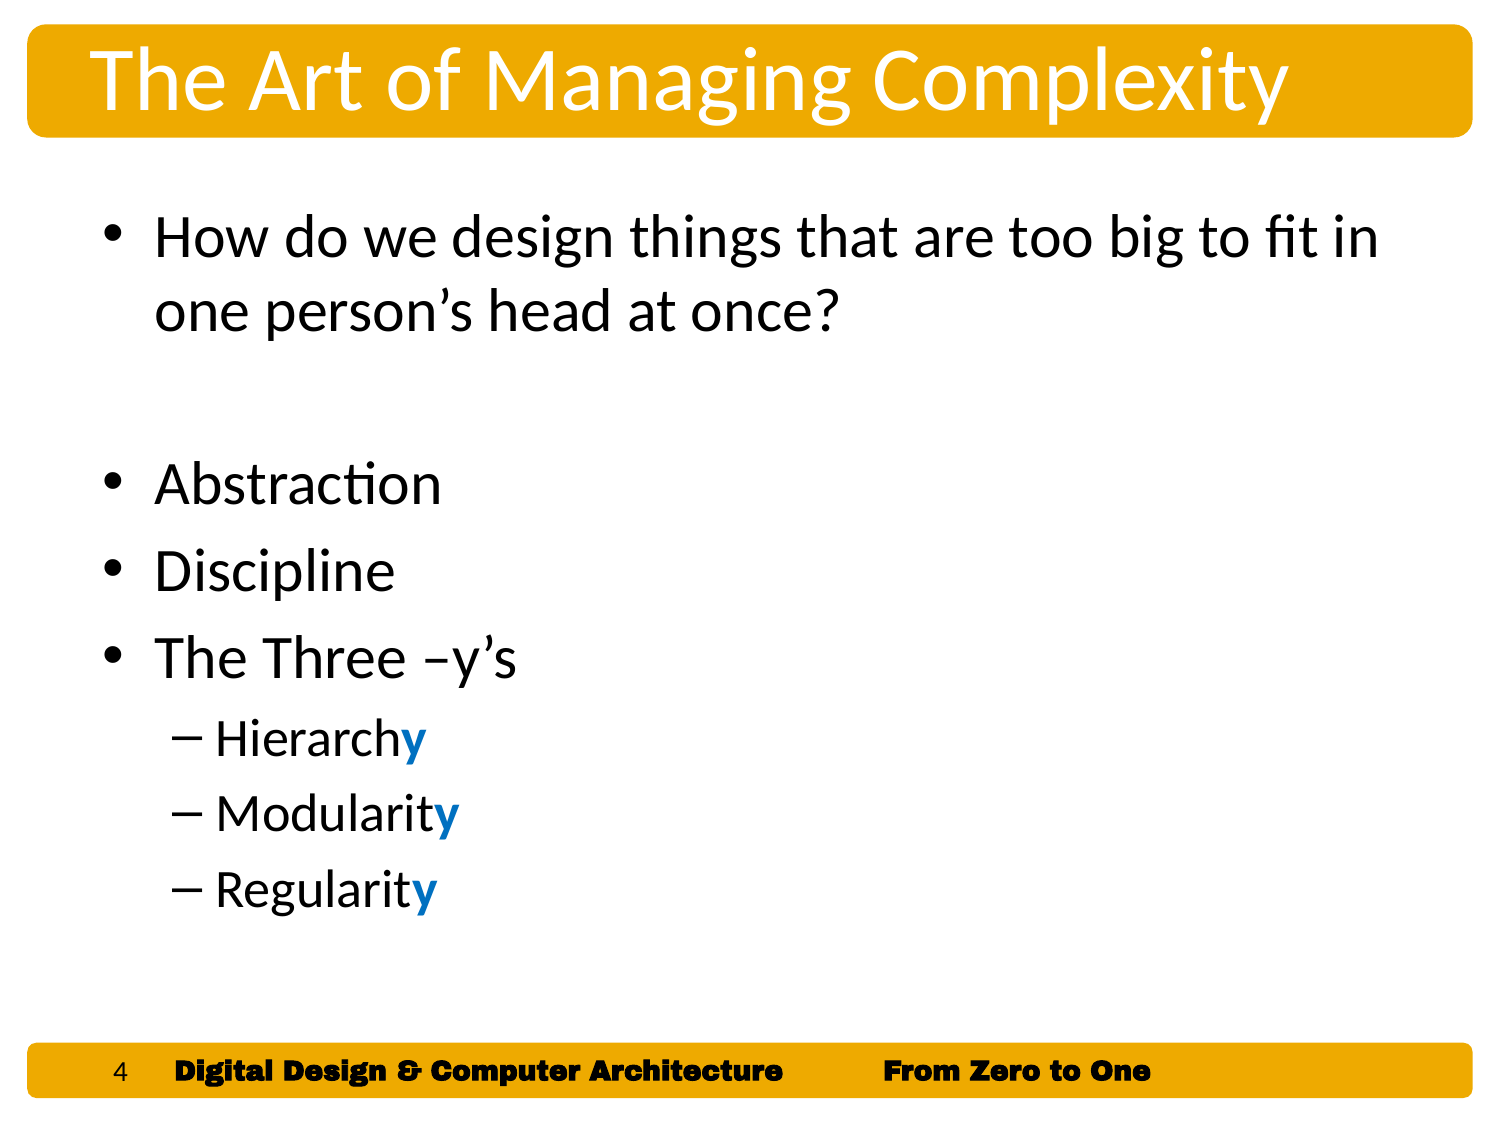

The Art of Managing Complexity
How do we design things that are too big to fit in one person’s head at once?

Abstraction
Discipline
The Three –y’s
Hierarchy
Modularity
Regularity
4